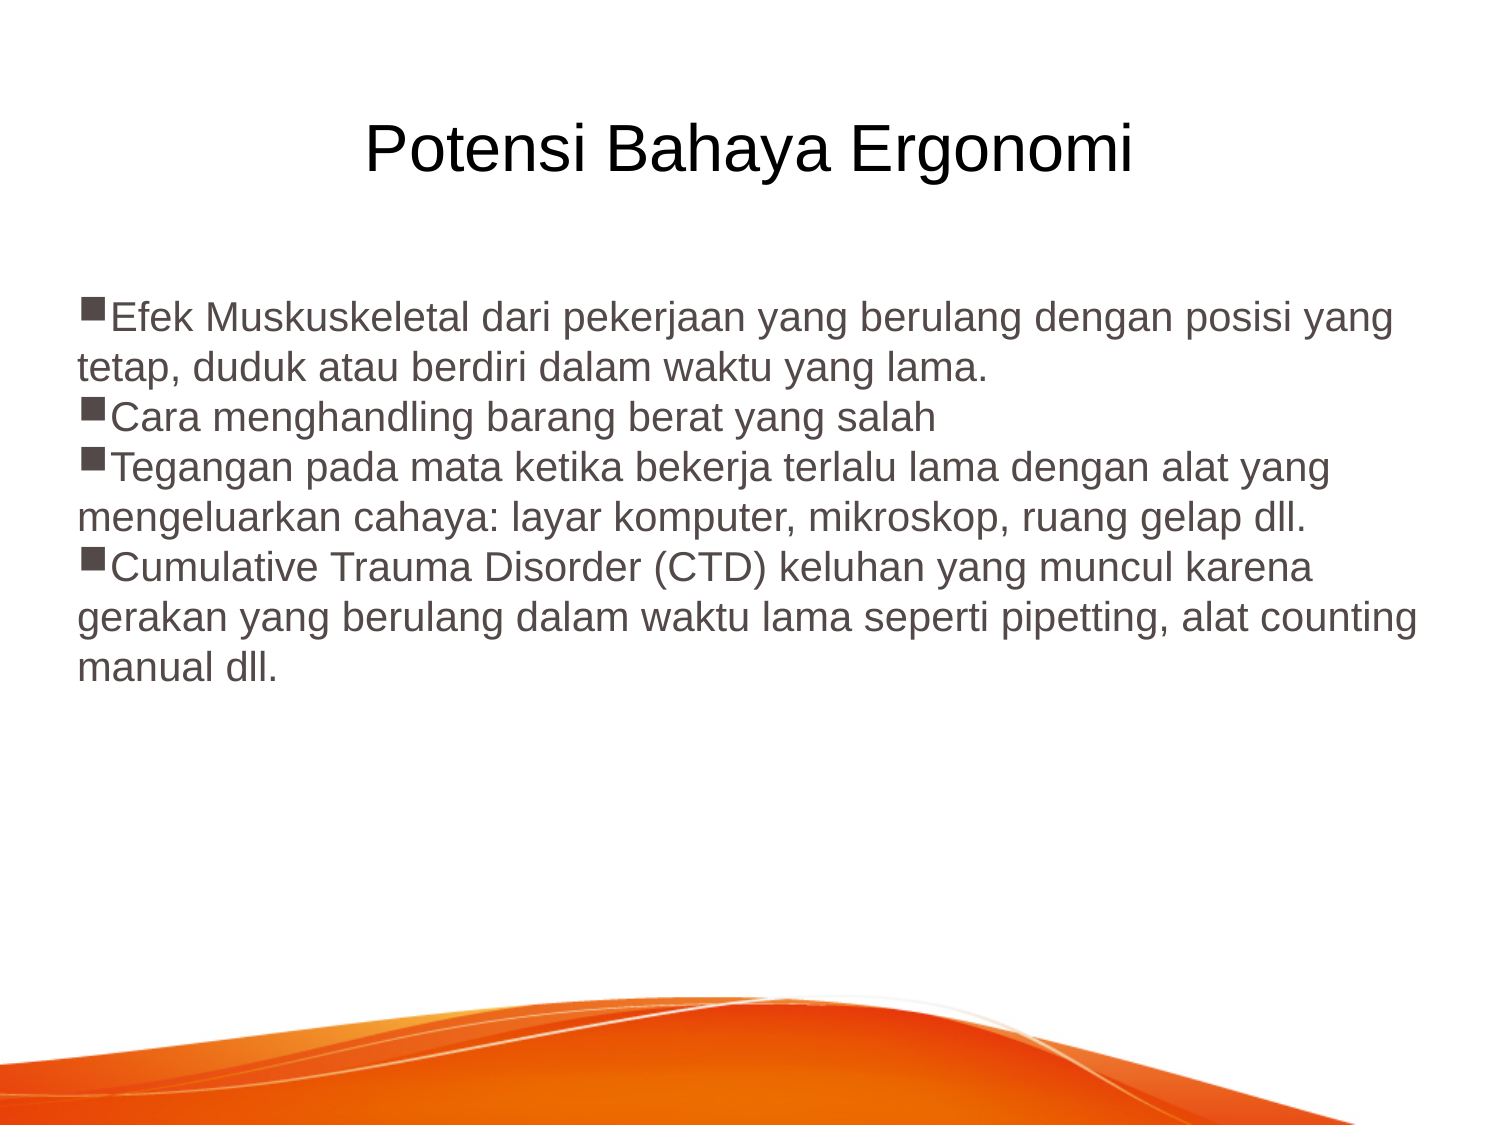

Potensi Bahaya Ergonomi
Efek Muskuskeletal dari pekerjaan yang berulang dengan posisi yang tetap, duduk atau berdiri dalam waktu yang lama.
Cara menghandling barang berat yang salah
Tegangan pada mata ketika bekerja terlalu lama dengan alat yang  mengeluarkan cahaya: layar komputer, mikroskop, ruang gelap dll.
Cumulative Trauma Disorder (CTD) keluhan yang muncul karena gerakan yang berulang dalam waktu lama seperti pipetting, alat counting manual dll.